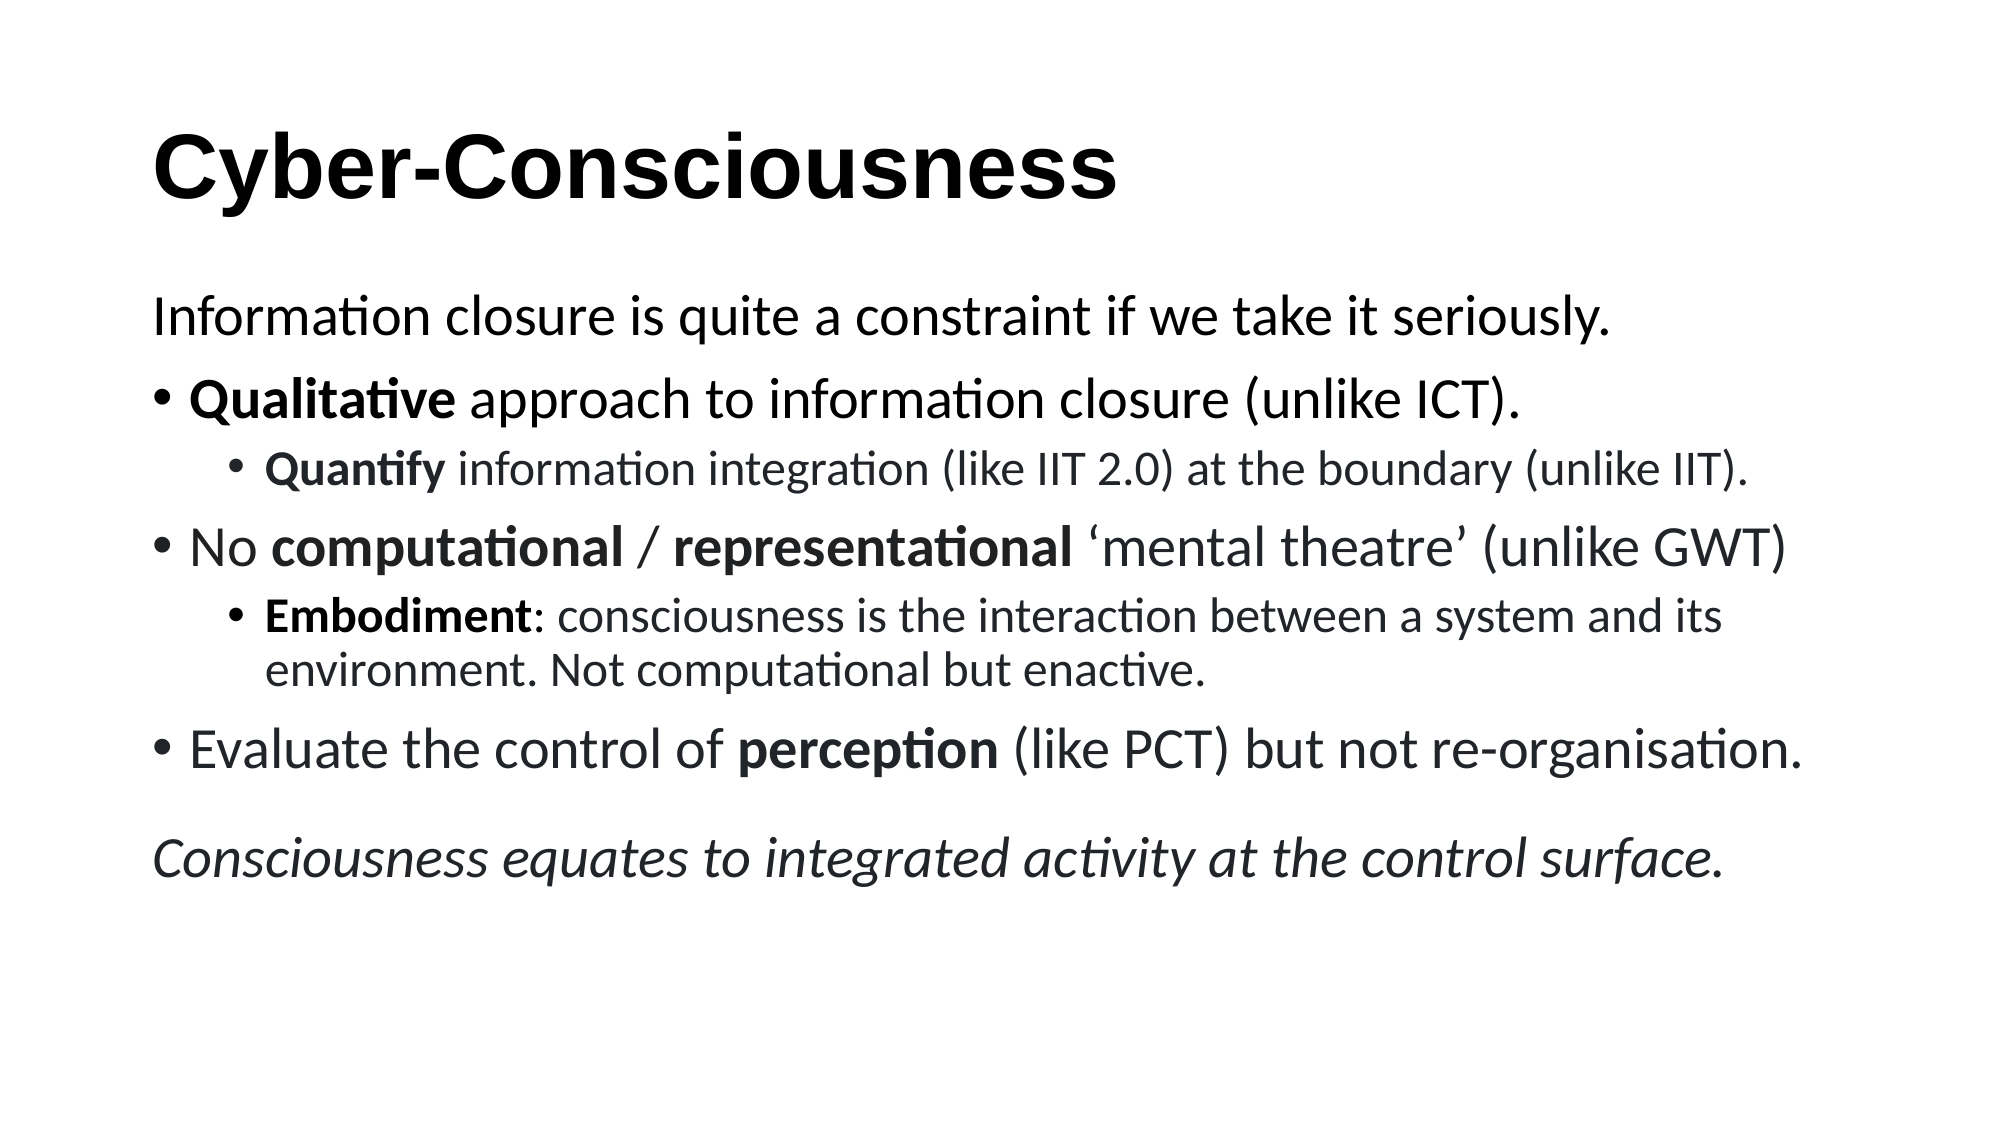

# Cyber-Consciousness
Information closure is quite a constraint if we take it seriously.
Qualitative approach to information closure (unlike ICT).
Quantify information integration (like IIT 2.0) at the boundary (unlike IIT).
No computational / representational ‘mental theatre’ (unlike GWT)
Embodiment: consciousness is the interaction between a system and its environment. Not computational but enactive.
Evaluate the control of perception (like PCT) but not re-organisation.
Consciousness equates to integrated activity at the control surface.